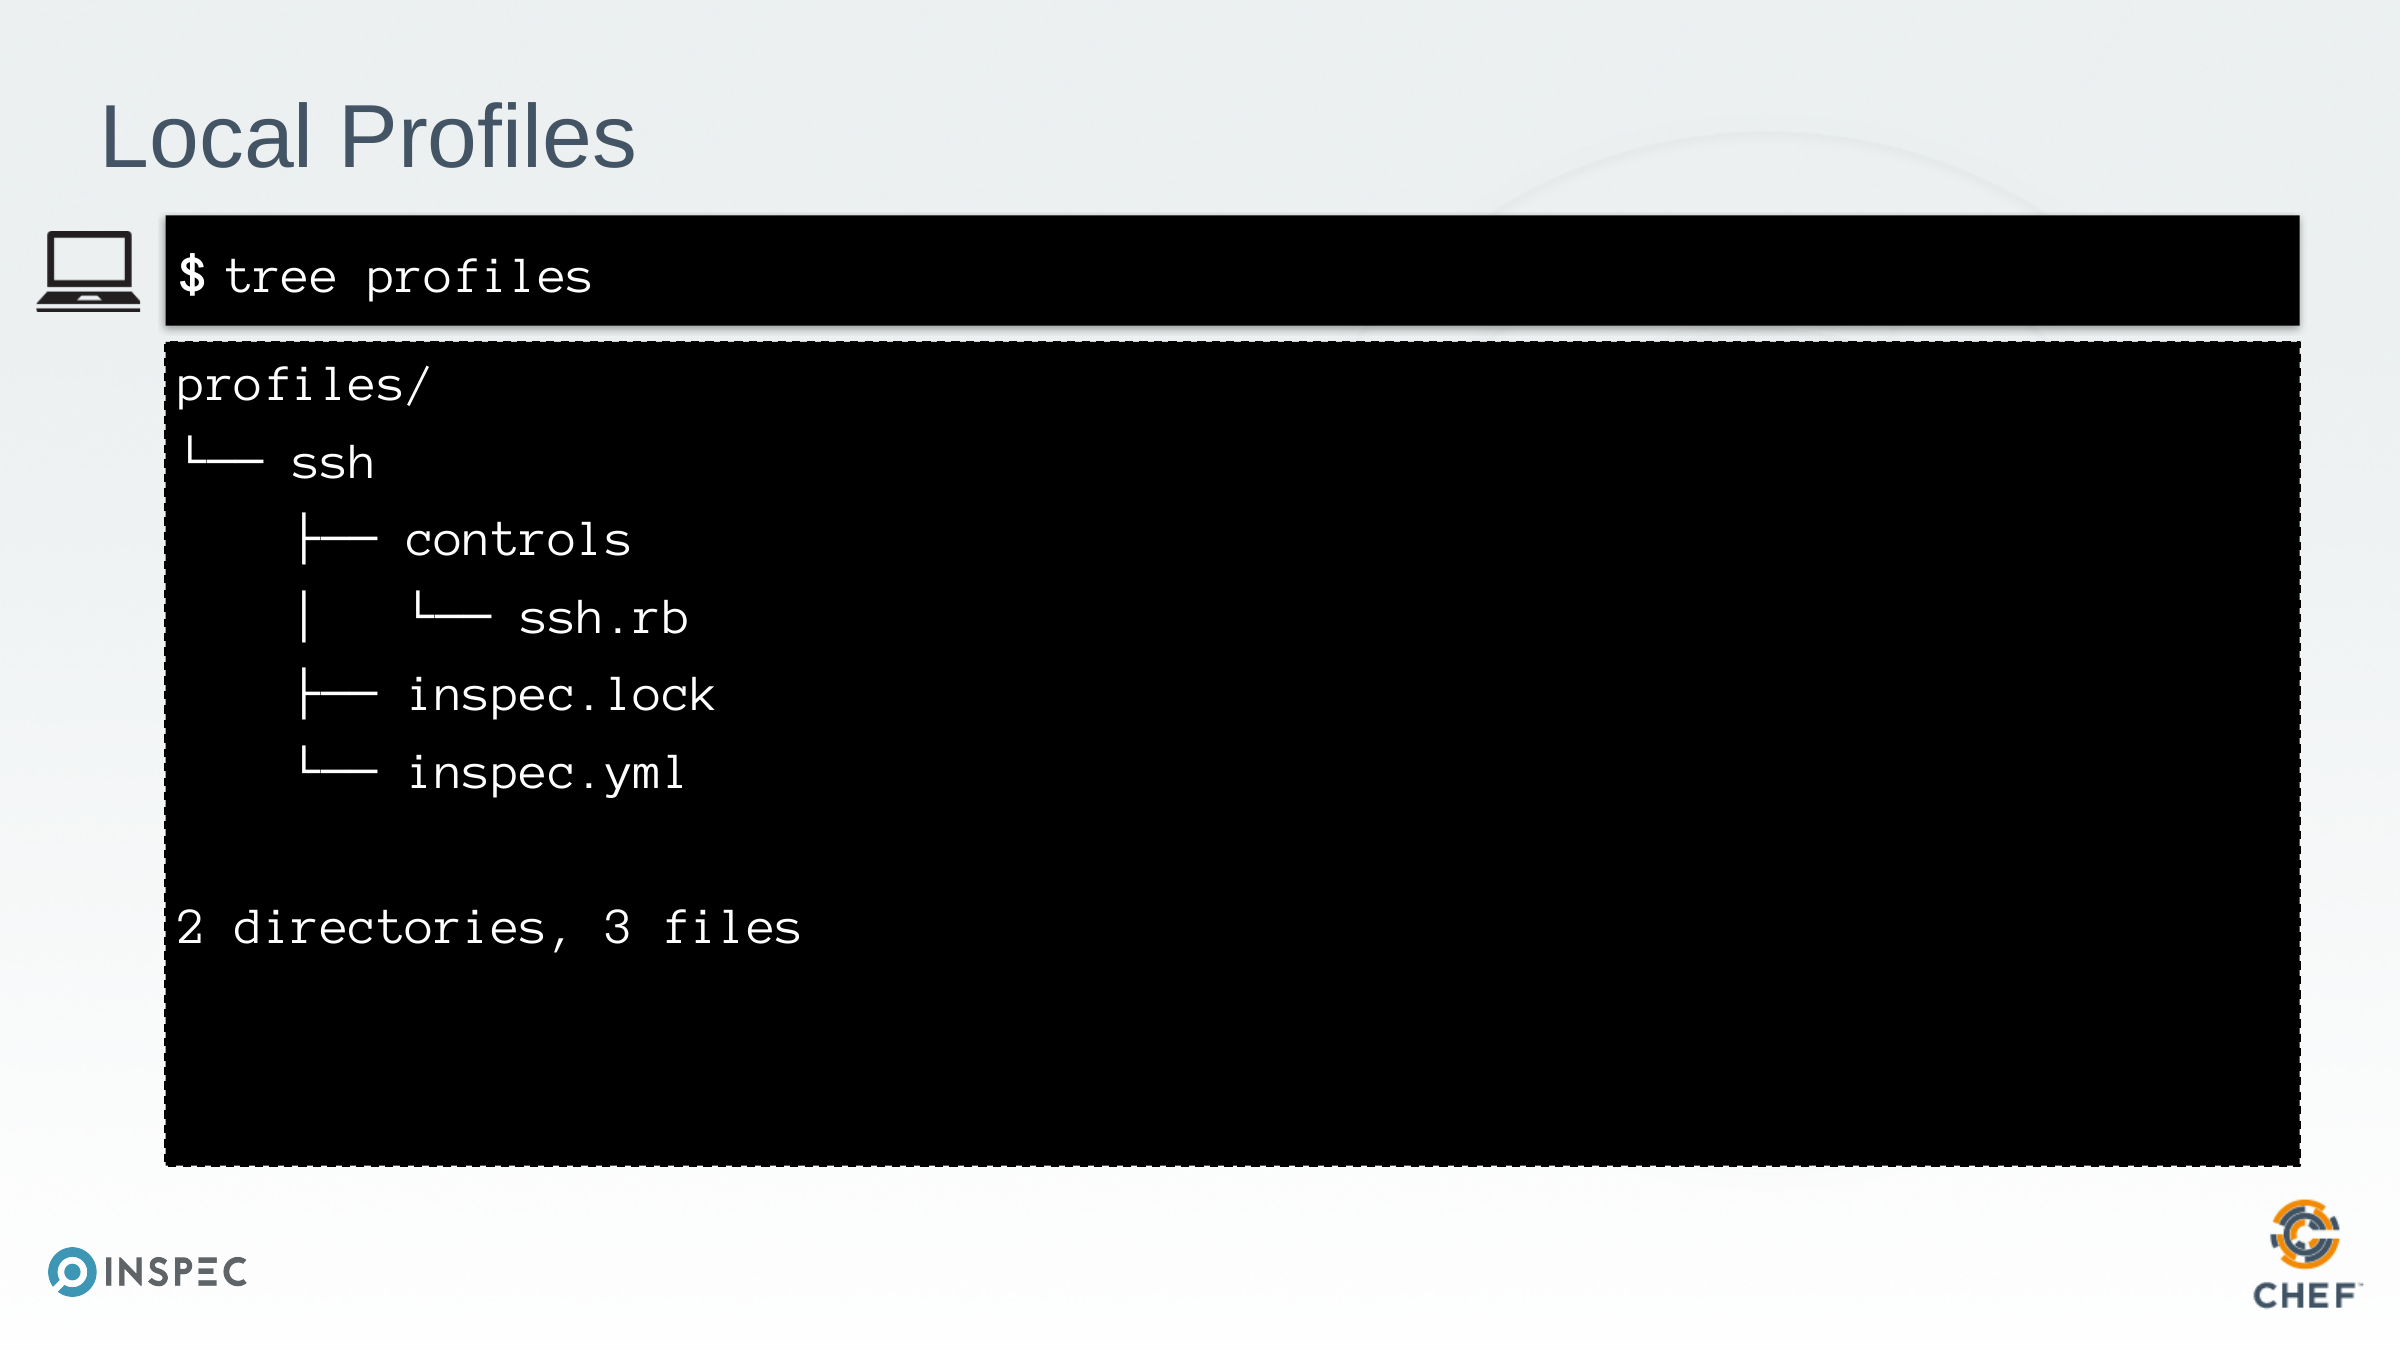

# Local Profiles
tree profiles
profiles/
└── ssh
    ├── controls
    │   └── ssh.rb
    ├── inspec.lock
    └── inspec.yml

2 directories, 3 files